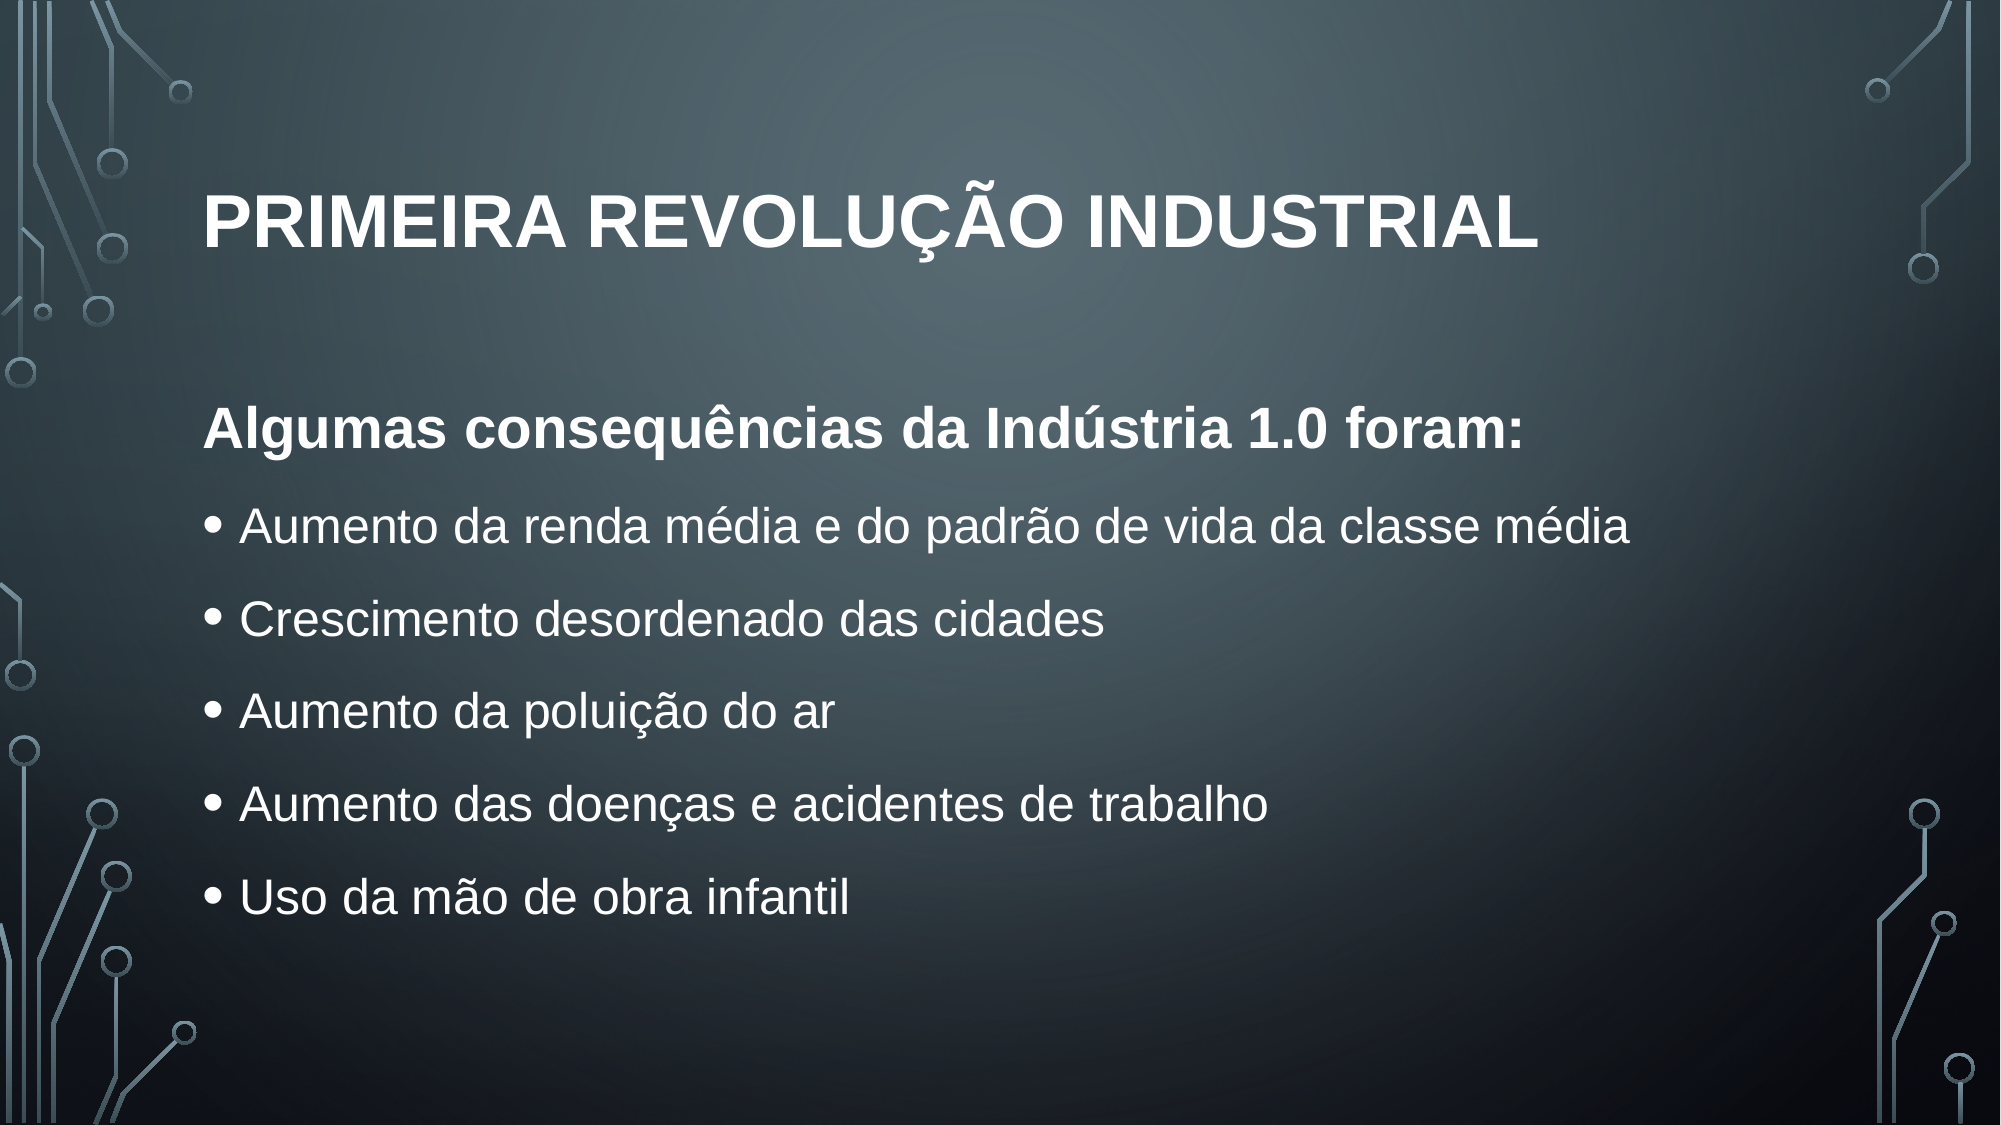

# Primeira rEvolução industrial
Algumas consequências da Indústria 1.0 foram:
Aumento da renda média e do padrão de vida da classe média
Crescimento desordenado das cidades
Aumento da poluição do ar
Aumento das doenças e acidentes de trabalho
Uso da mão de obra infantil